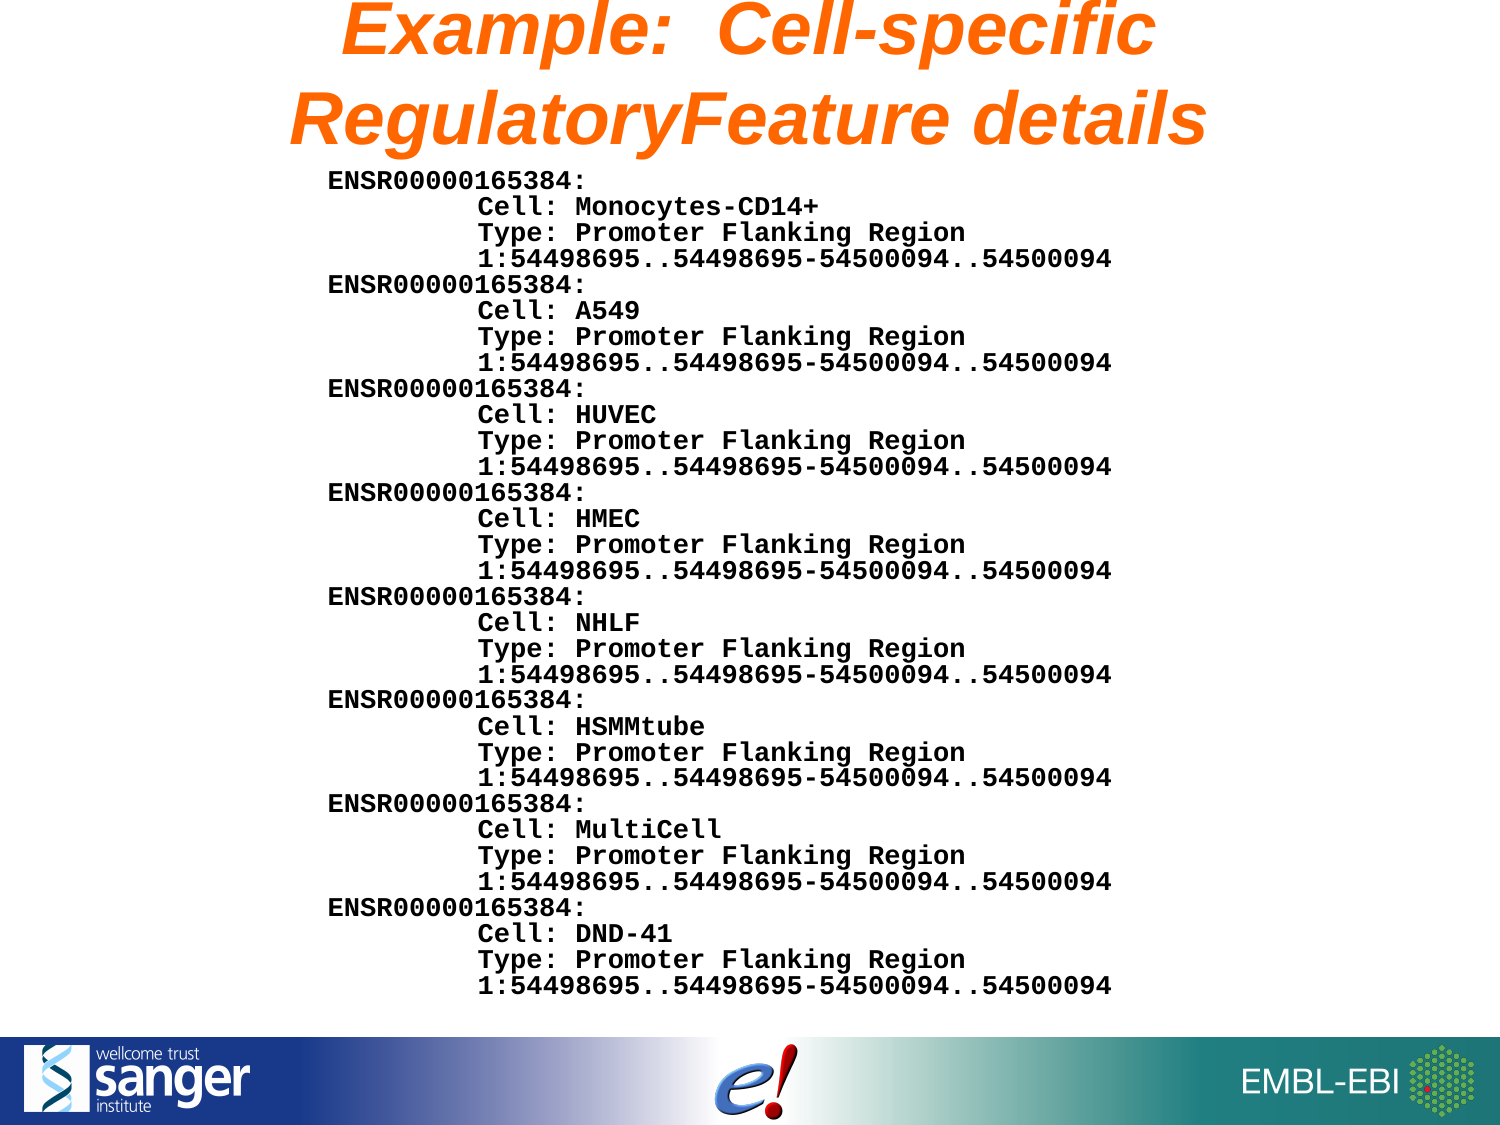

Example:  Cell-specific RegulatoryFeature details
ENSR00000165384:
	Cell: Monocytes-CD14+
	Type: Promoter Flanking Region
	1:54498695..54498695-54500094..54500094
ENSR00000165384:
	Cell: A549
	Type: Promoter Flanking Region
	1:54498695..54498695-54500094..54500094
ENSR00000165384:
	Cell: HUVEC
	Type: Promoter Flanking Region
	1:54498695..54498695-54500094..54500094
ENSR00000165384:
	Cell: HMEC
	Type: Promoter Flanking Region
	1:54498695..54498695-54500094..54500094
ENSR00000165384:
	Cell: NHLF
	Type: Promoter Flanking Region
	1:54498695..54498695-54500094..54500094
ENSR00000165384:
	Cell: HSMMtube
	Type: Promoter Flanking Region
	1:54498695..54498695-54500094..54500094
ENSR00000165384:
	Cell: MultiCell
	Type: Promoter Flanking Region
	1:54498695..54498695-54500094..54500094
ENSR00000165384:
	Cell: DND-41
	Type: Promoter Flanking Region
	1:54498695..54498695-54500094..54500094